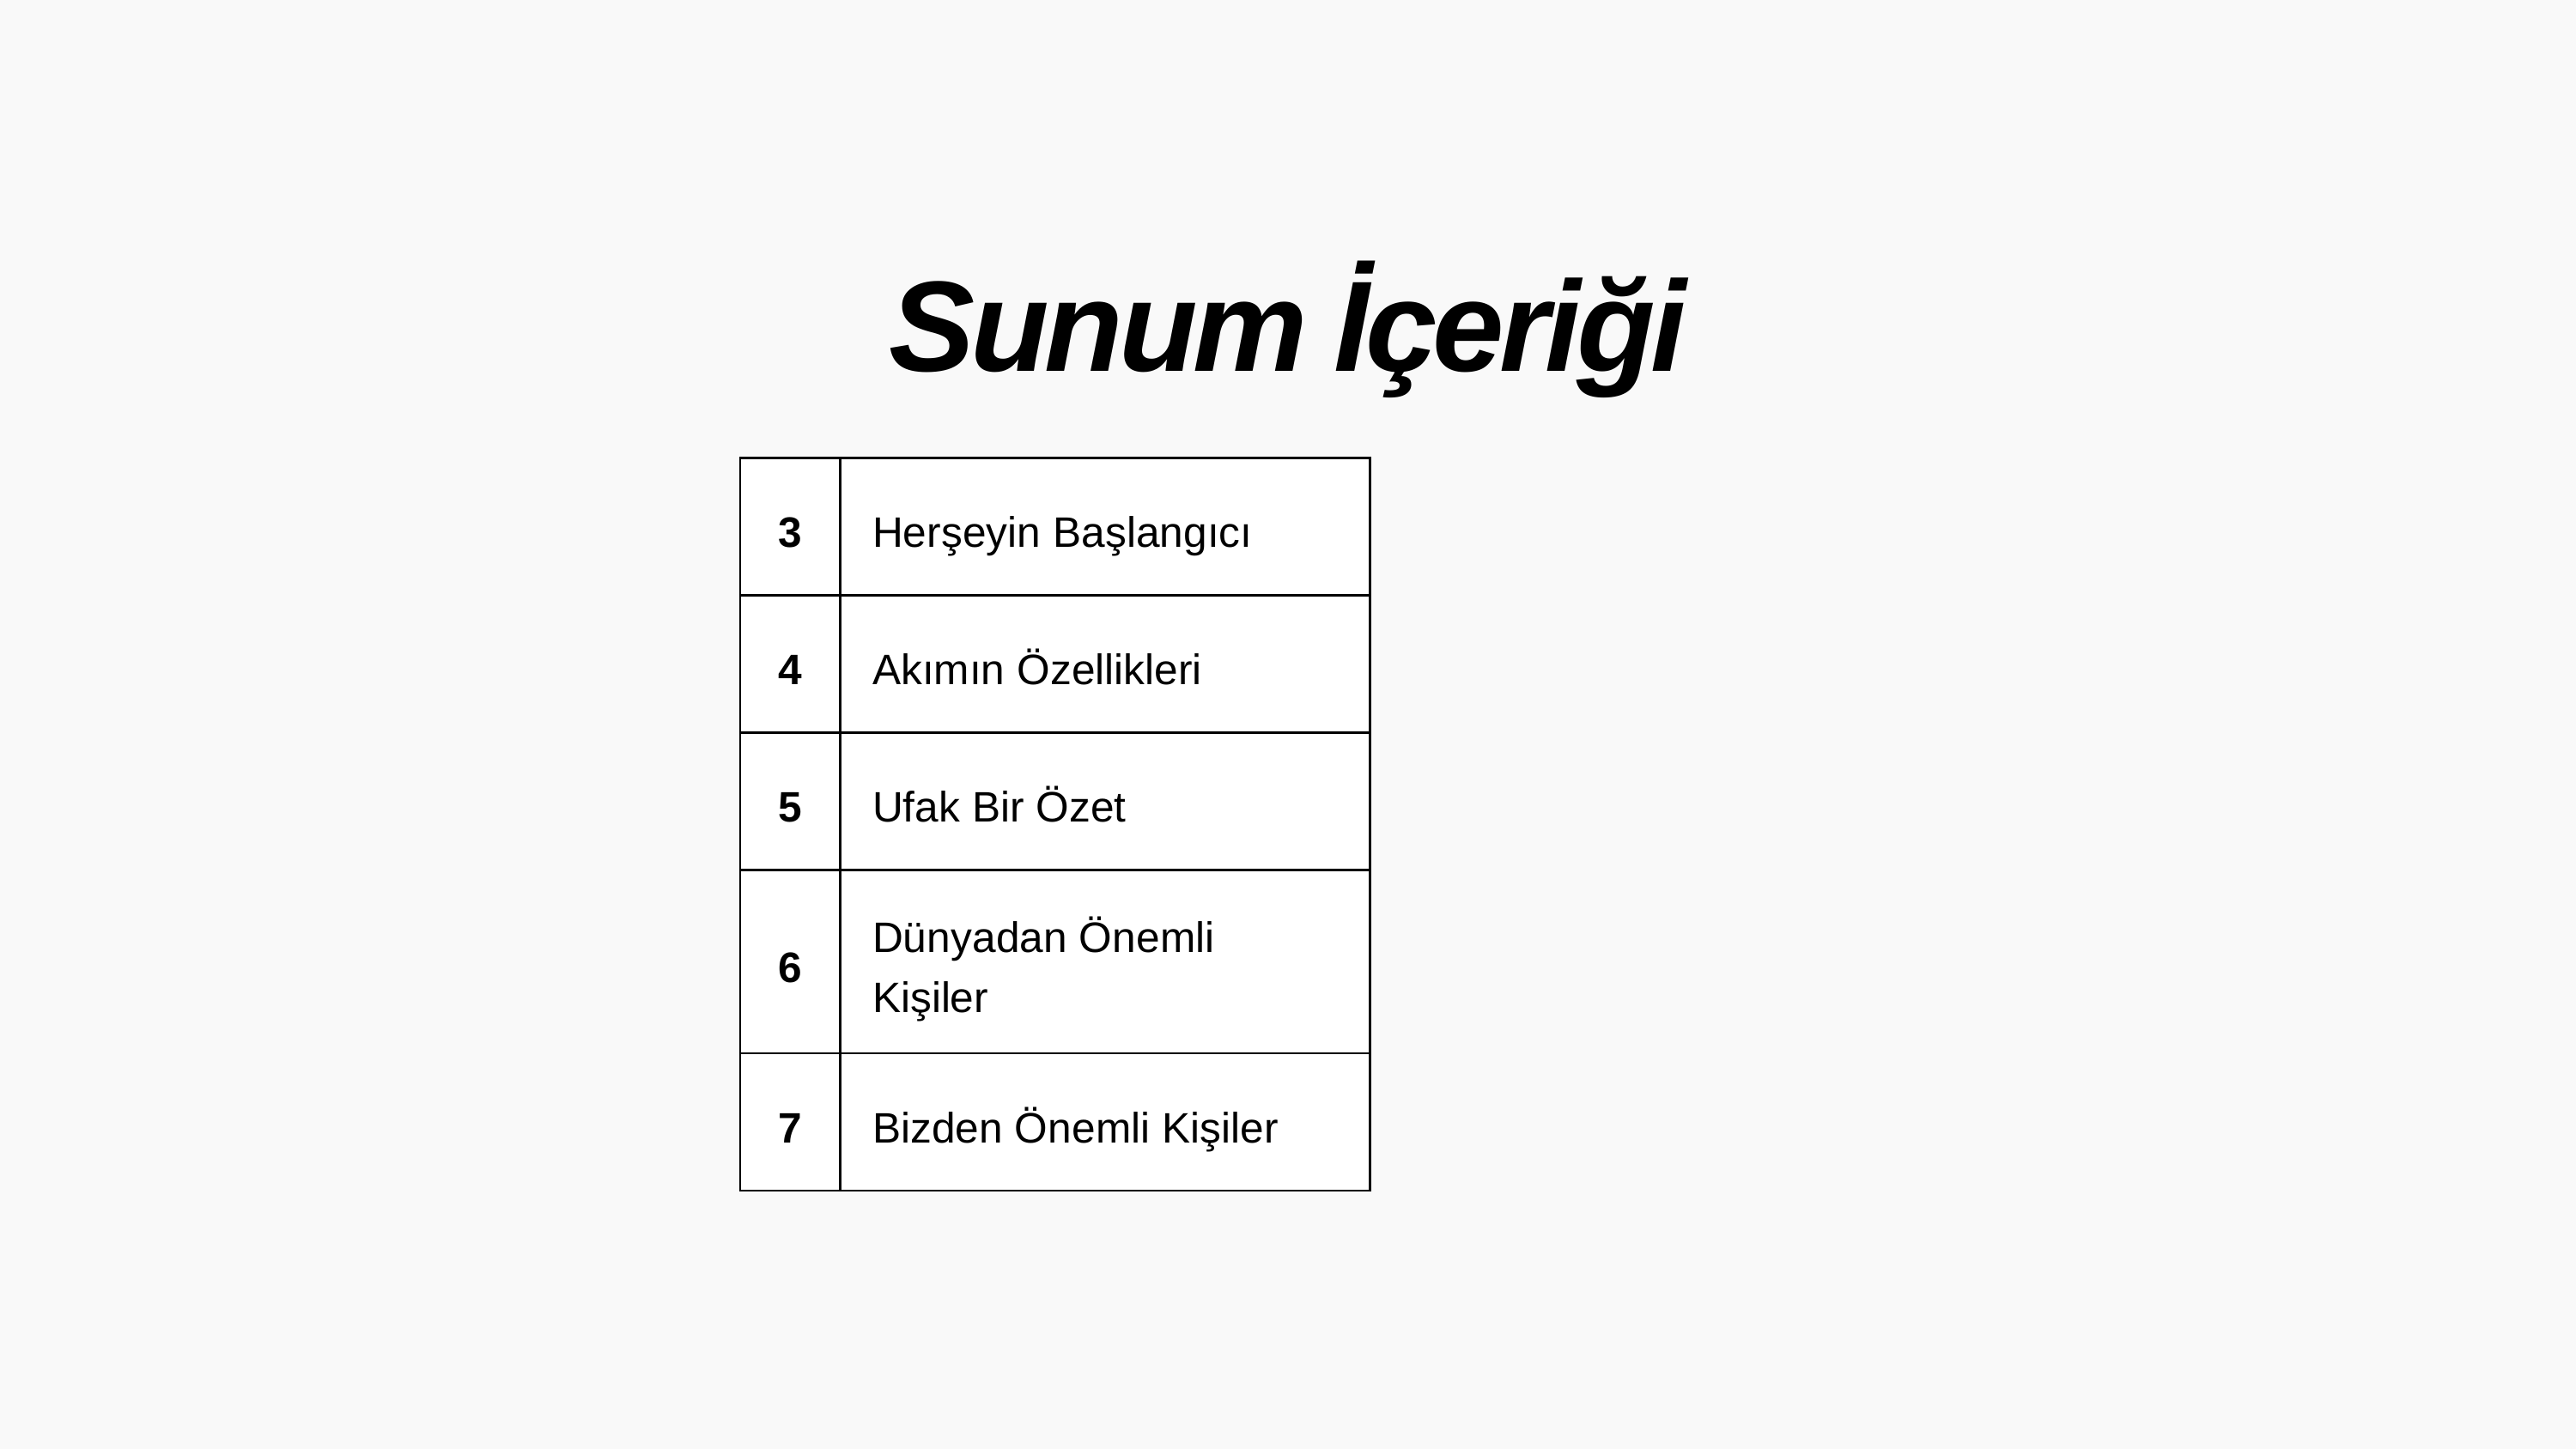

Sunum İçeriği
| 3 | Herşeyin Başlangıcı |
| --- | --- |
| 4 | Akımın Özellikleri |
| 5 | Ufak Bir Özet |
| 6 | Dünyadan Önemli Kişiler |
| 7 | Bizden Önemli Kişiler |